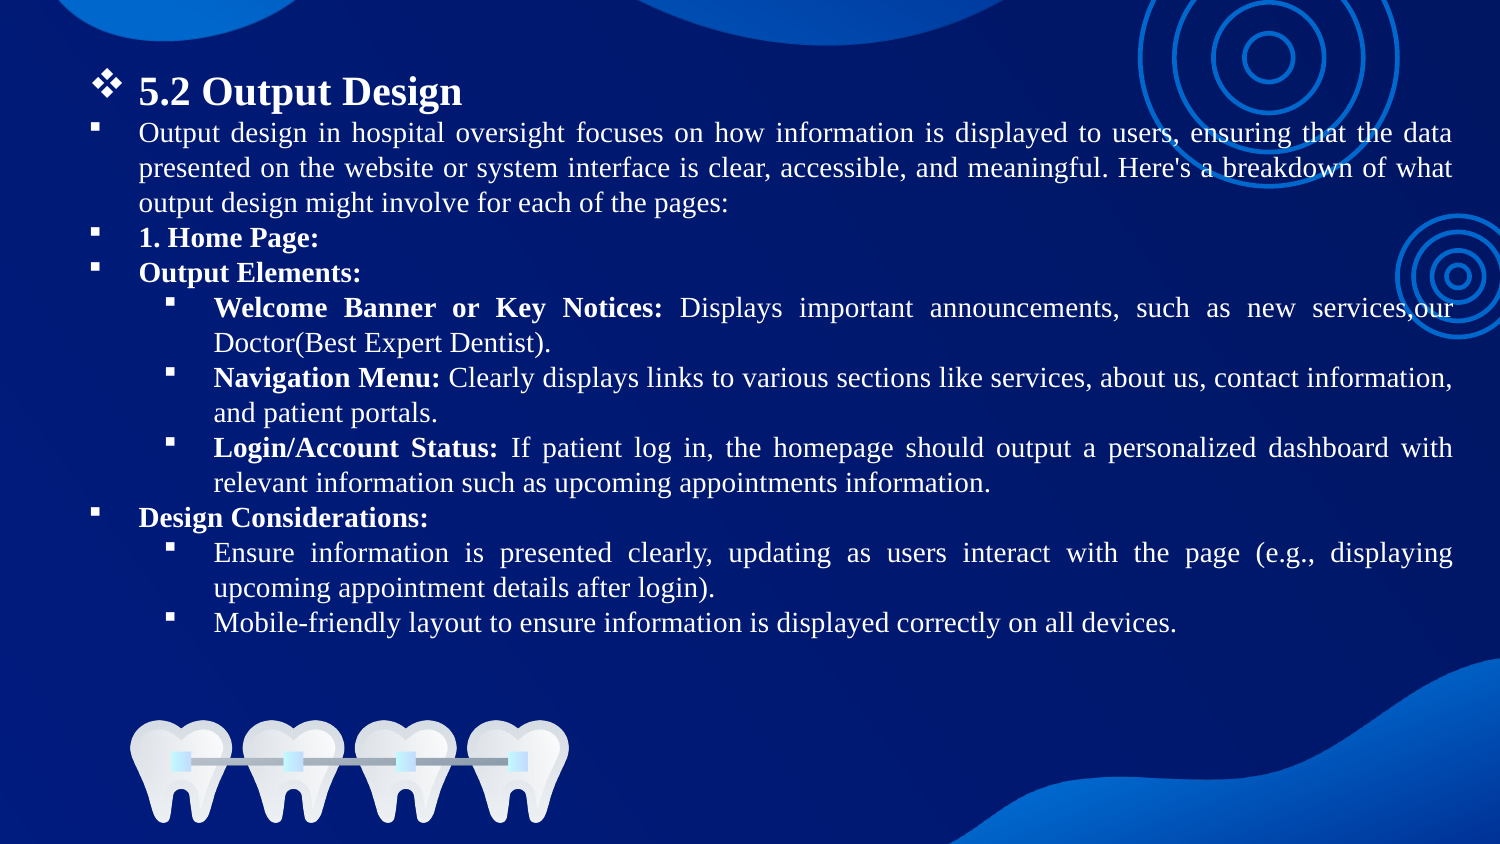

5.2 Output Design
Output design in hospital oversight focuses on how information is displayed to users, ensuring that the data presented on the website or system interface is clear, accessible, and meaningful. Here's a breakdown of what output design might involve for each of the pages:
1. Home Page:
Output Elements:
Welcome Banner or Key Notices: Displays important announcements, such as new services,our Doctor(Best Expert Dentist).
Navigation Menu: Clearly displays links to various sections like services, about us, contact information, and patient portals.
Login/Account Status: If patient log in, the homepage should output a personalized dashboard with relevant information such as upcoming appointments information.
Design Considerations:
Ensure information is presented clearly, updating as users interact with the page (e.g., displaying upcoming appointment details after login).
Mobile-friendly layout to ensure information is displayed correctly on all devices.